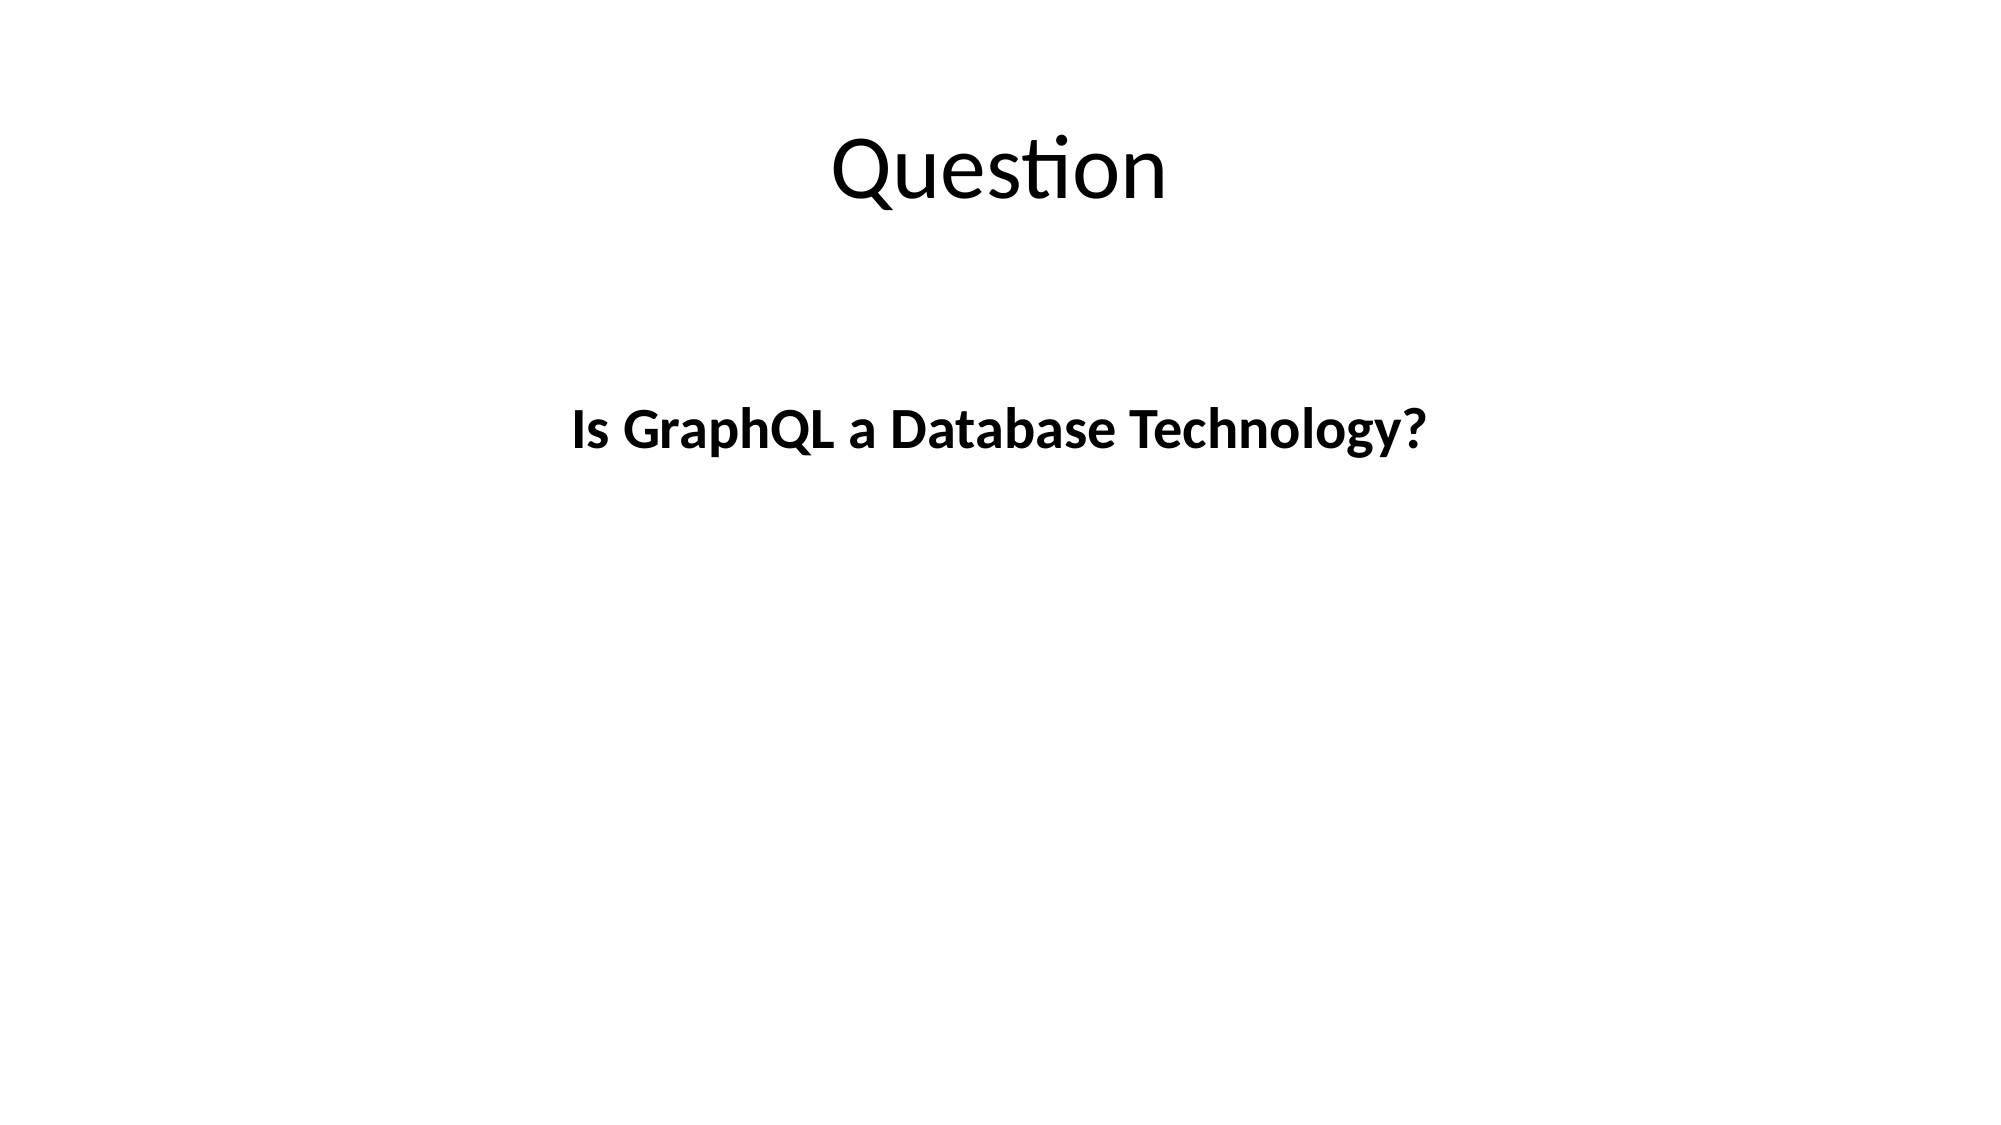

# Question

Is GraphQL a Database Technology?